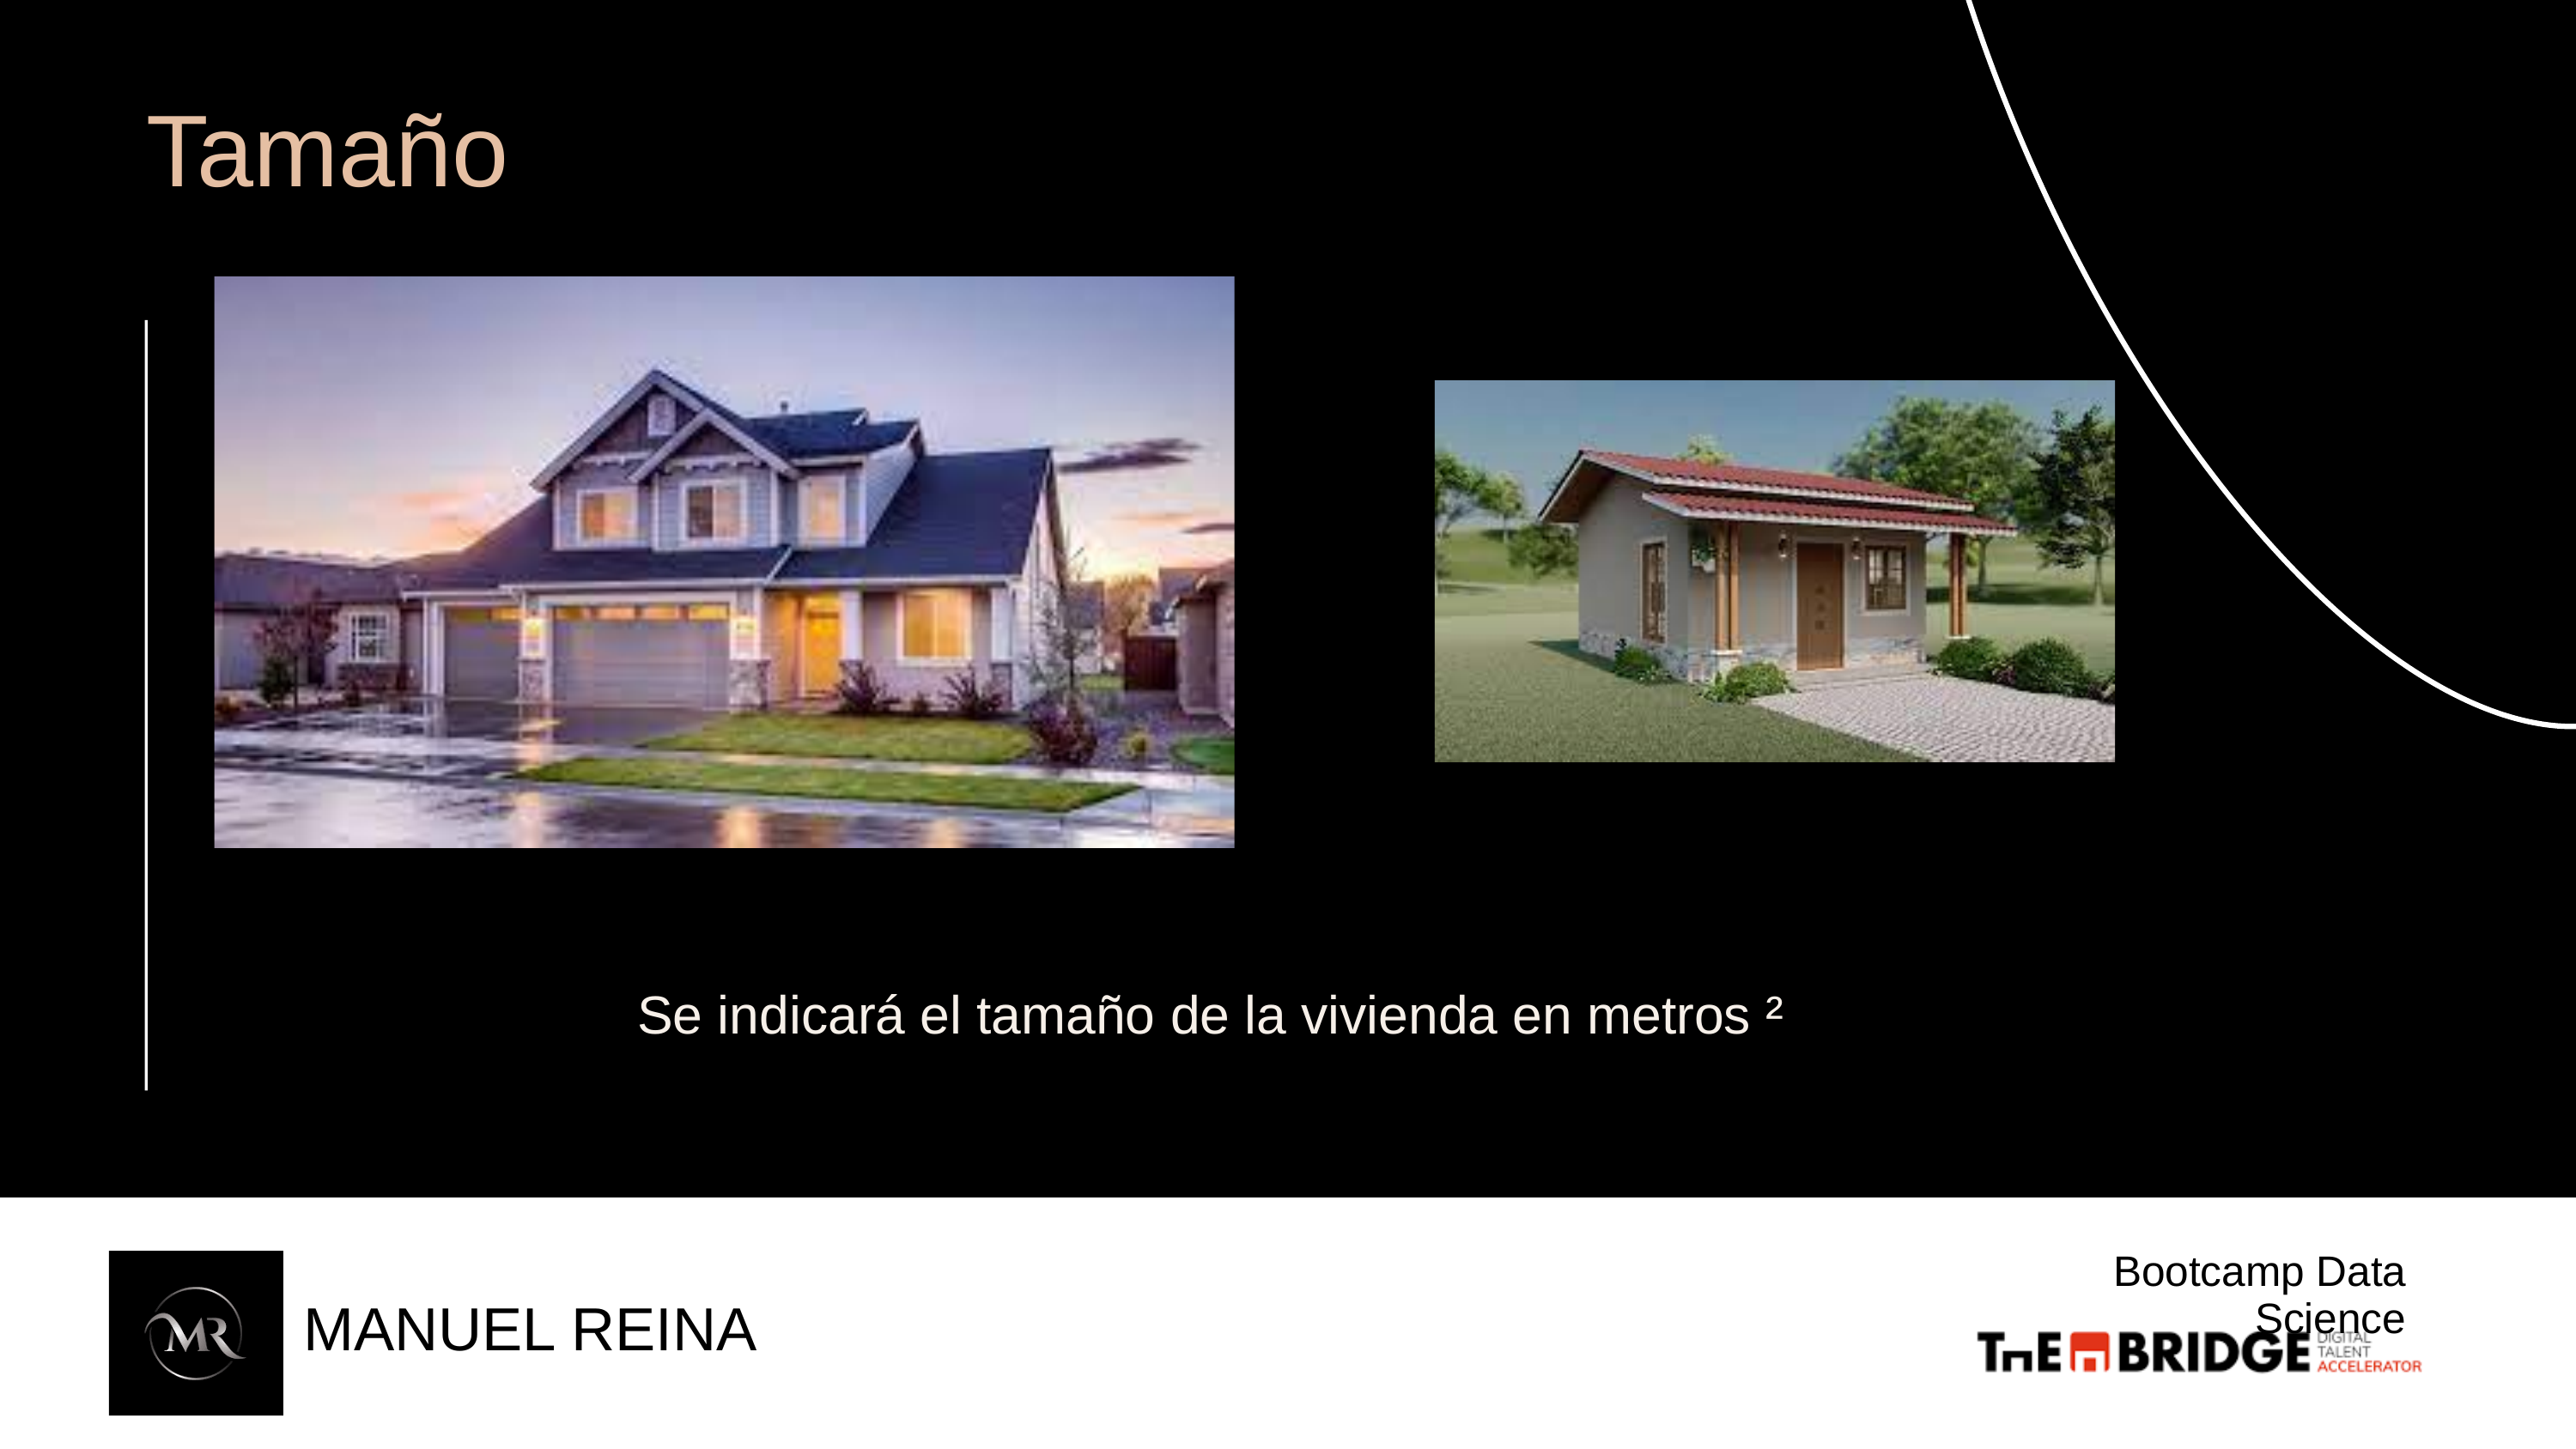

Tamaño

Se indicará el tamaño de la vivienda en metros ²

Bootcamp Data Science

MANUEL REINA